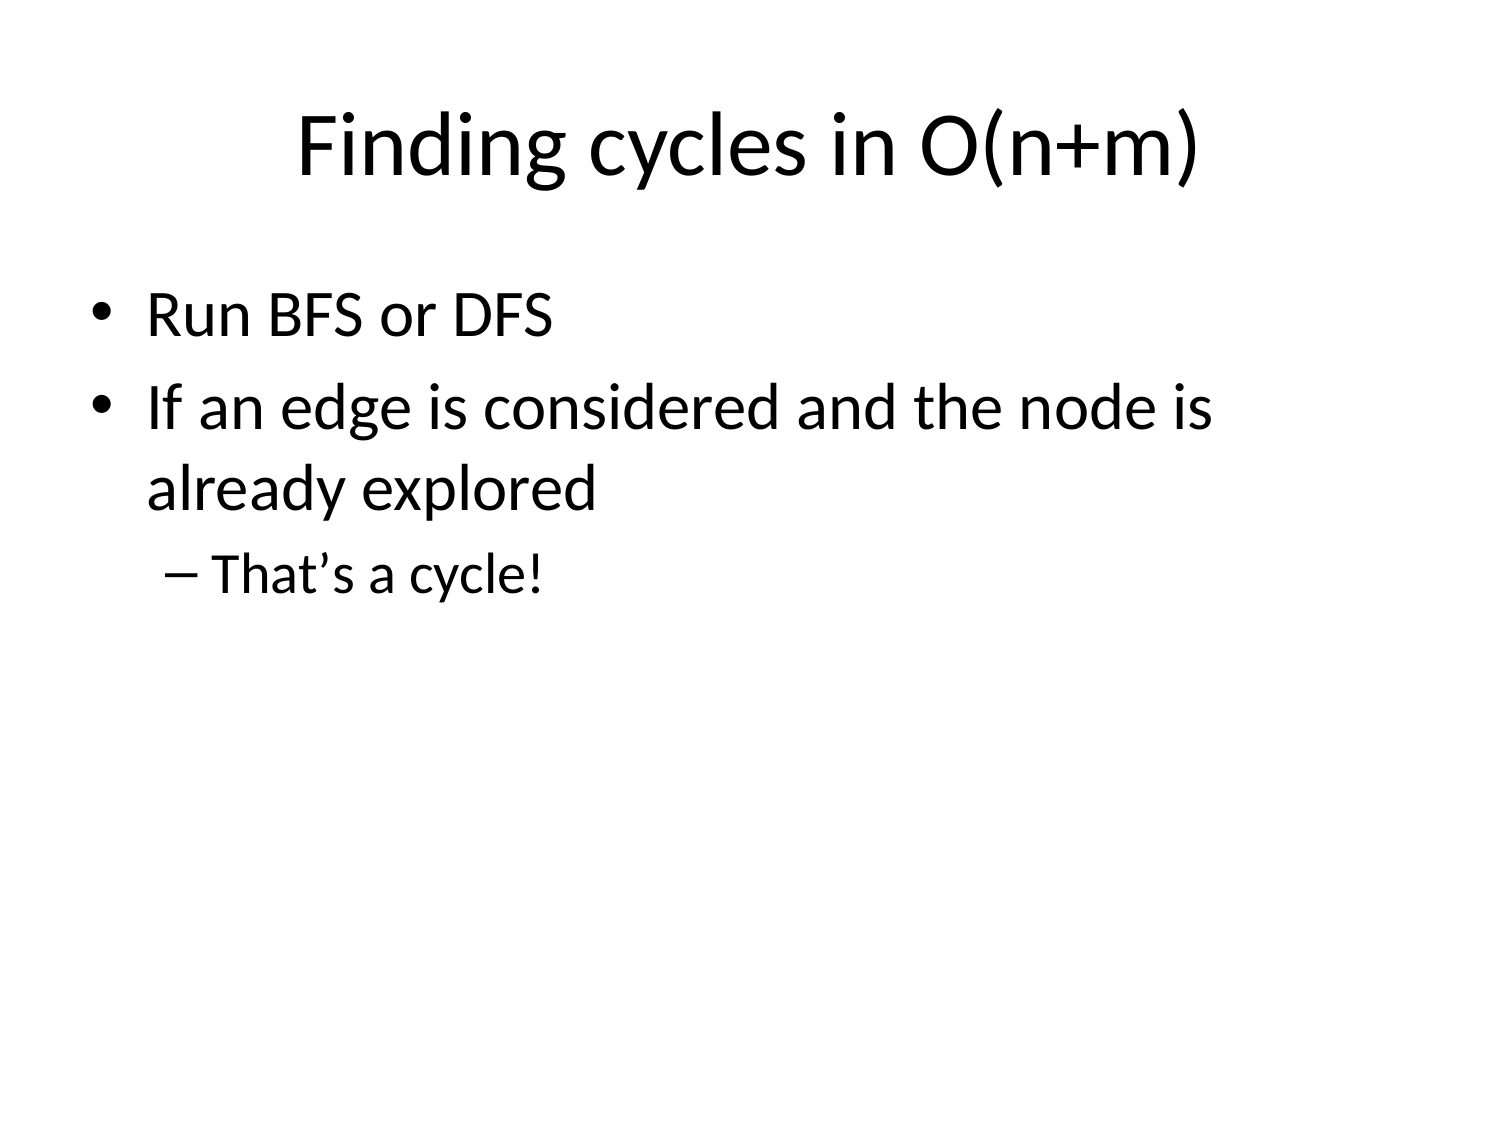

# Finding cycles in O(n+m)
Run BFS or DFS
If an edge is considered and the node is already explored
That’s a cycle!